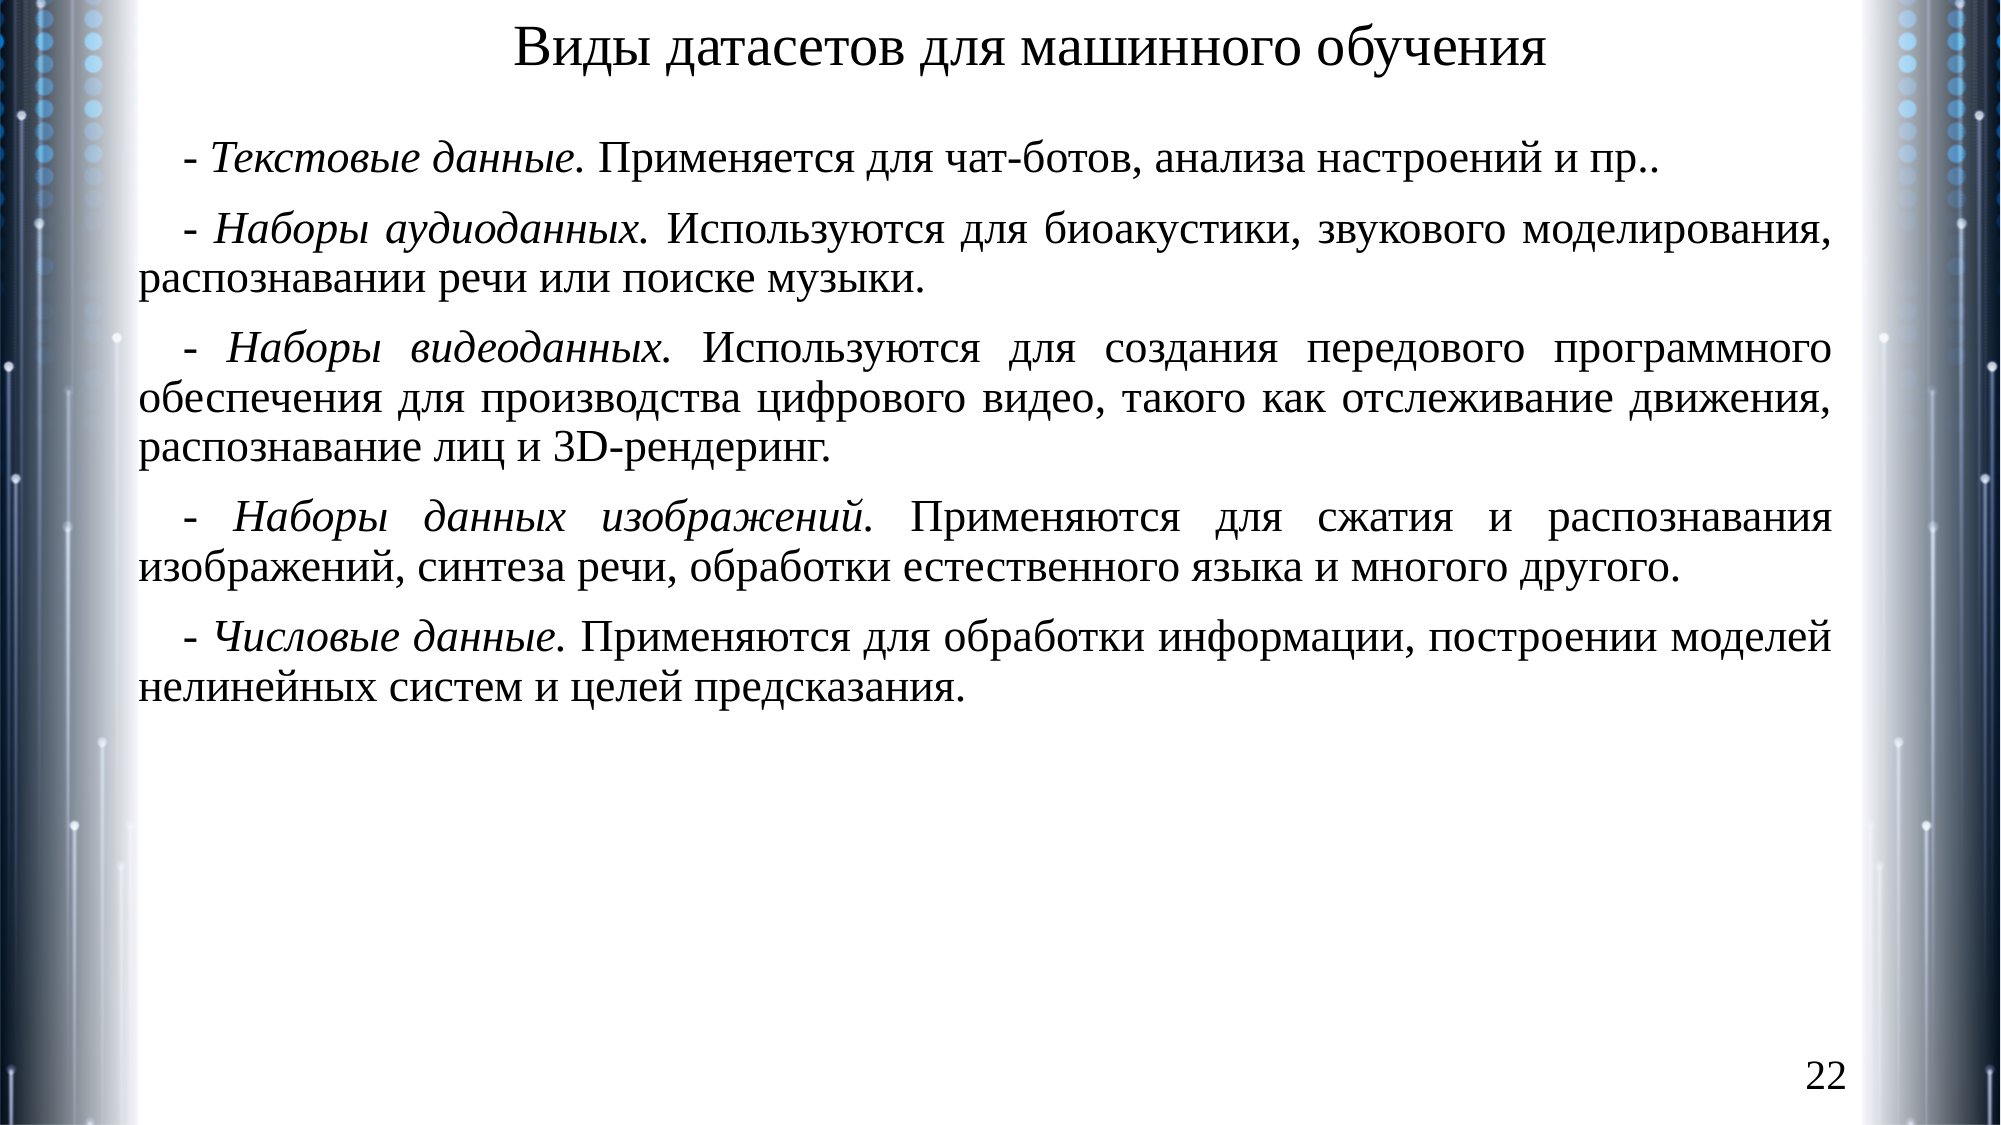

# Виды датасетов для машинного обучения
- Текстовые данные. Применяется для чат-ботов, анализа настроений и пр..
- Наборы аудиоданных. Используются для биоакустики, звукового моделирования, распознавании речи или поиске музыки.
- Наборы видеоданных. Используются для создания передового программного обеспечения для производства цифрового видео, такого как отслеживание движения, распознавание лиц и 3D-рендеринг.
- Наборы данных изображений. Применяются для сжатия и распознавания изображений, синтеза речи, обработки естественного языка и многого другого.
- Числовые данные. Применяются для обработки информации, построении моделей нелинейных систем и целей предсказания.
22